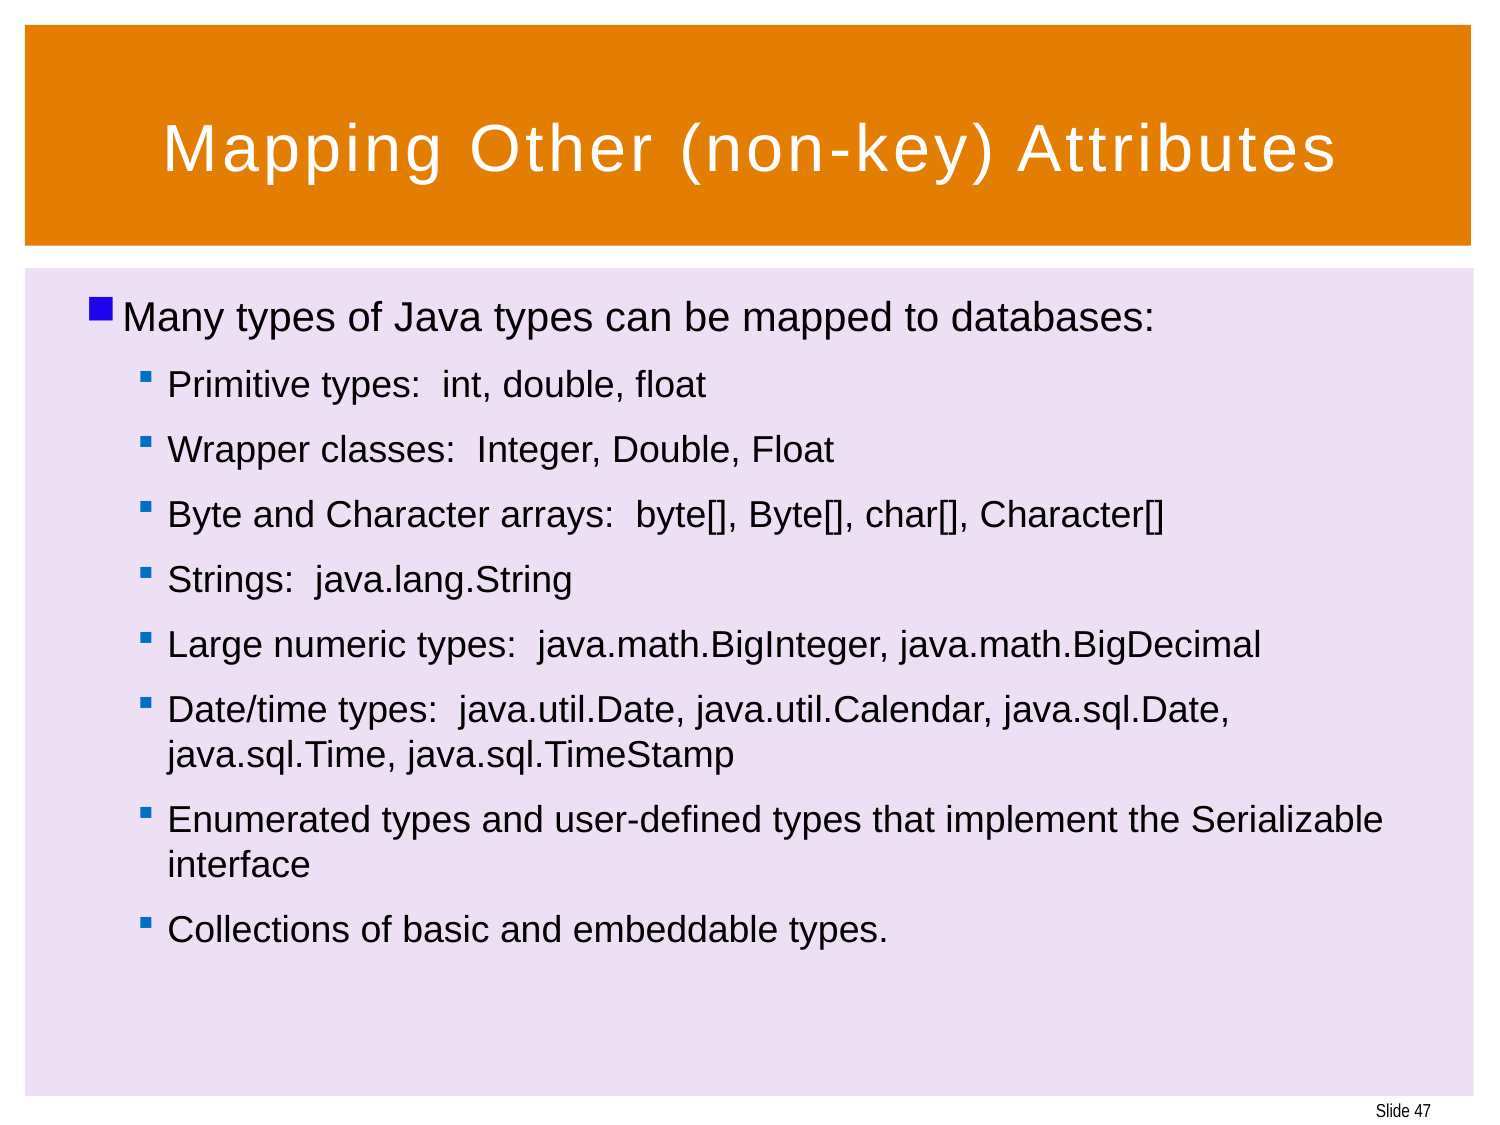

47
# Mapping Other (non-key) Attributes
Many types of Java types can be mapped to databases:
Primitive types:  int, double, float
Wrapper classes:  Integer, Double, Float
Byte and Character arrays:  byte[], Byte[], char[], Character[]
Strings:  java.lang.String
Large numeric types:  java.math.BigInteger, java.math.BigDecimal
Date/time types:  java.util.Date, java.util.Calendar, java.sql.Date, java.sql.Time, java.sql.TimeStamp
Enumerated types and user-defined types that implement the Serializable interface
Collections of basic and embeddable types.